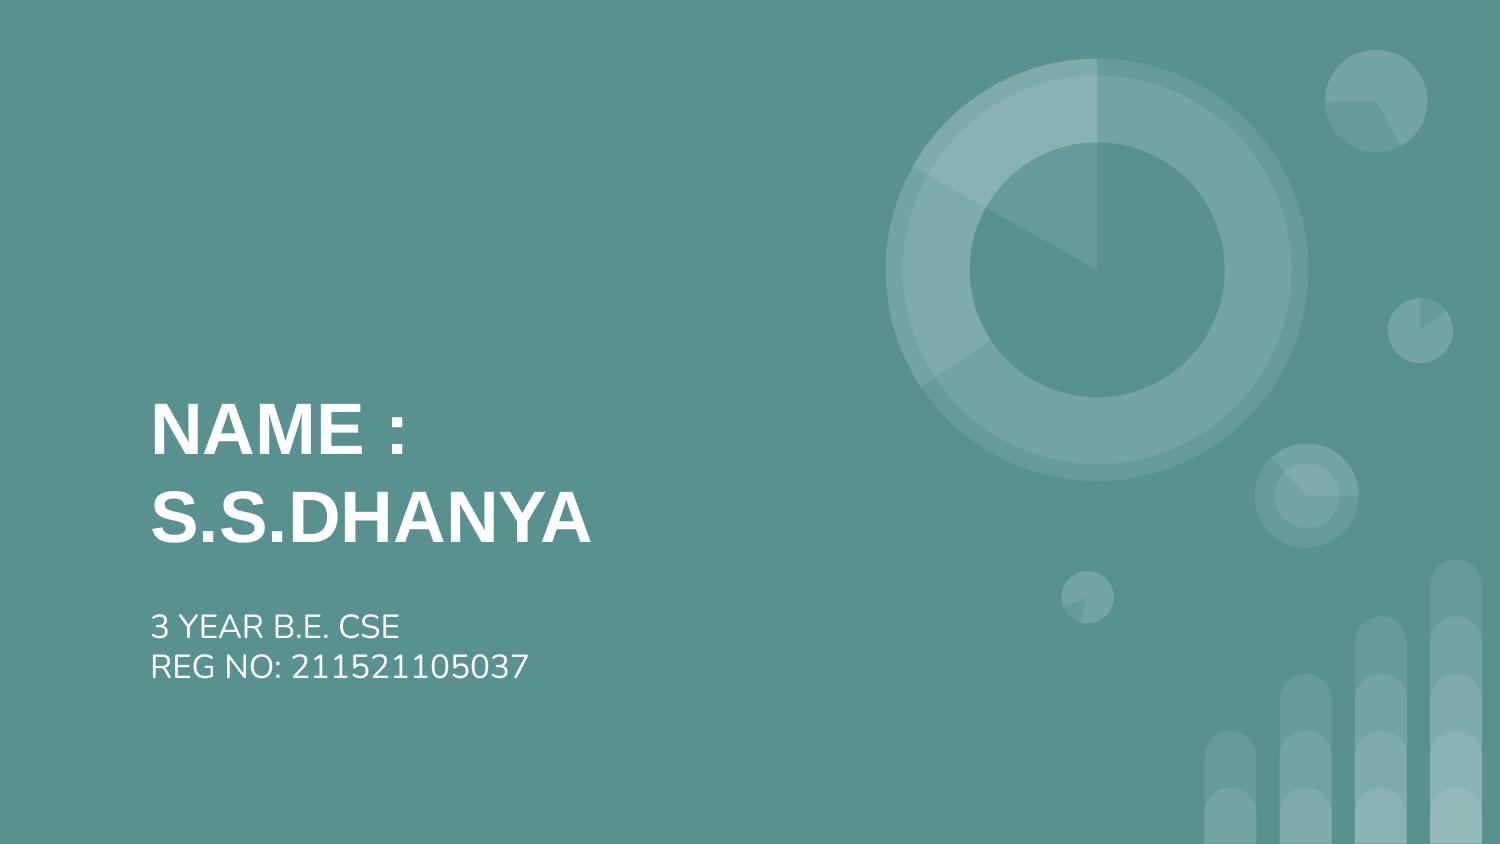

# NAME : S.S.DHANYA
3 YEAR B.E. CSE
REG NO: 211521105037